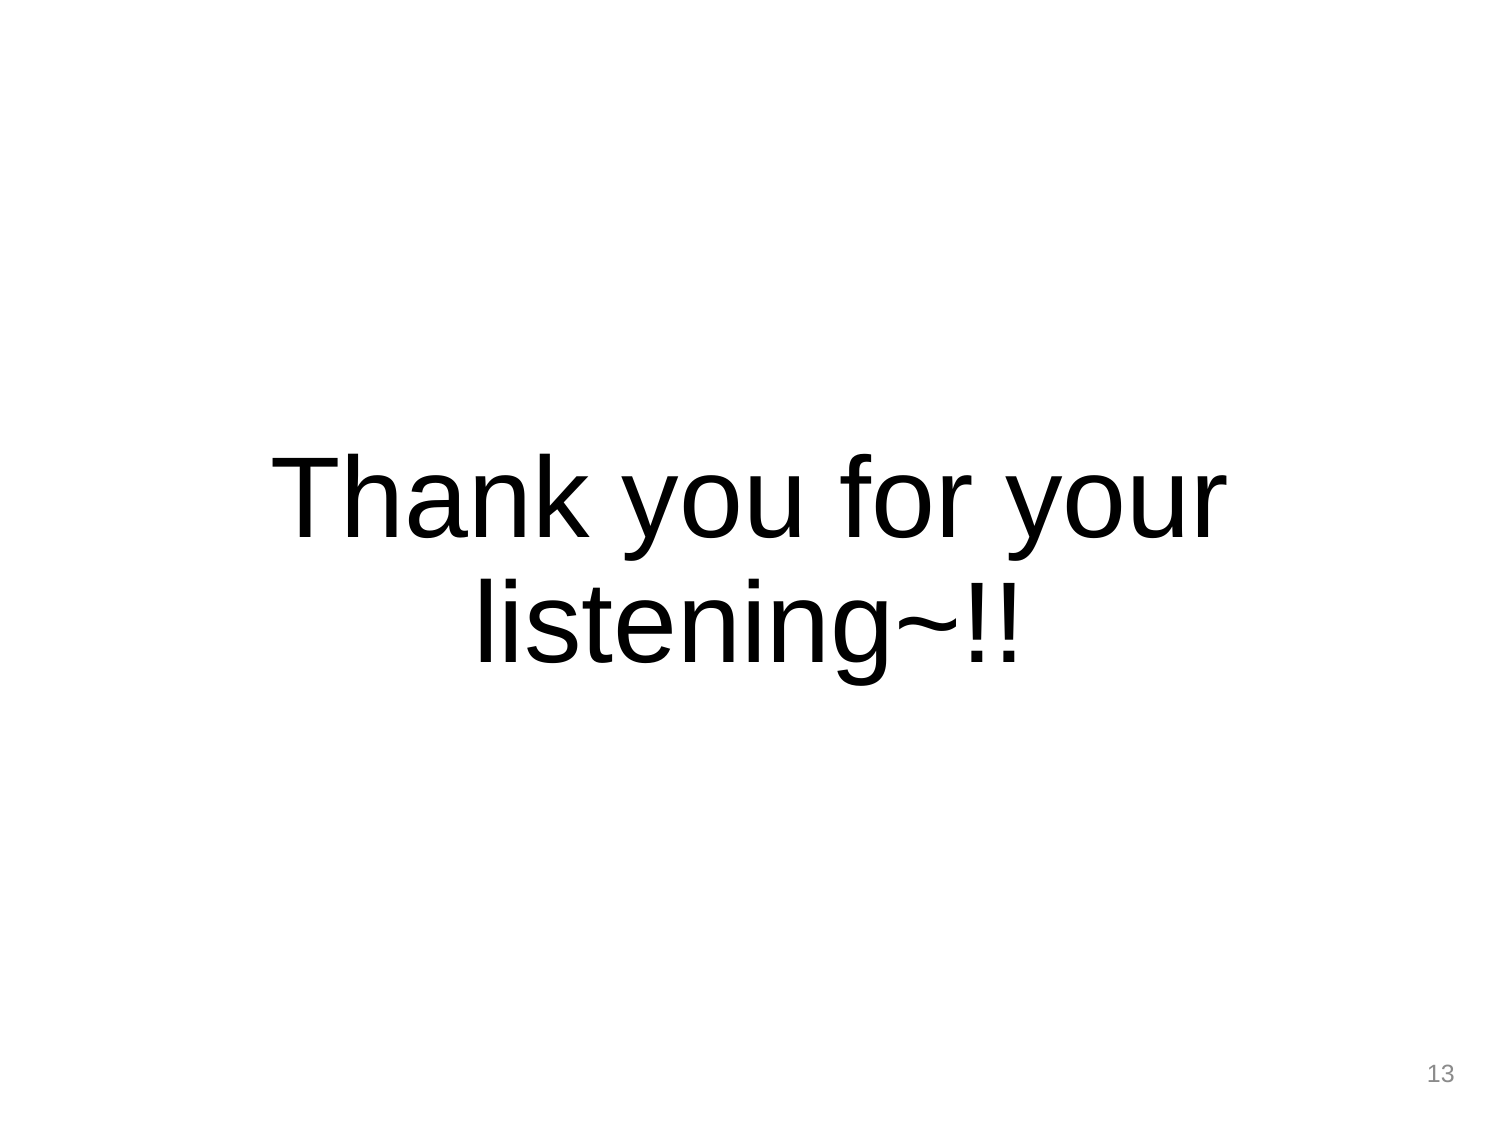

# Thank you for your listening~!!
13